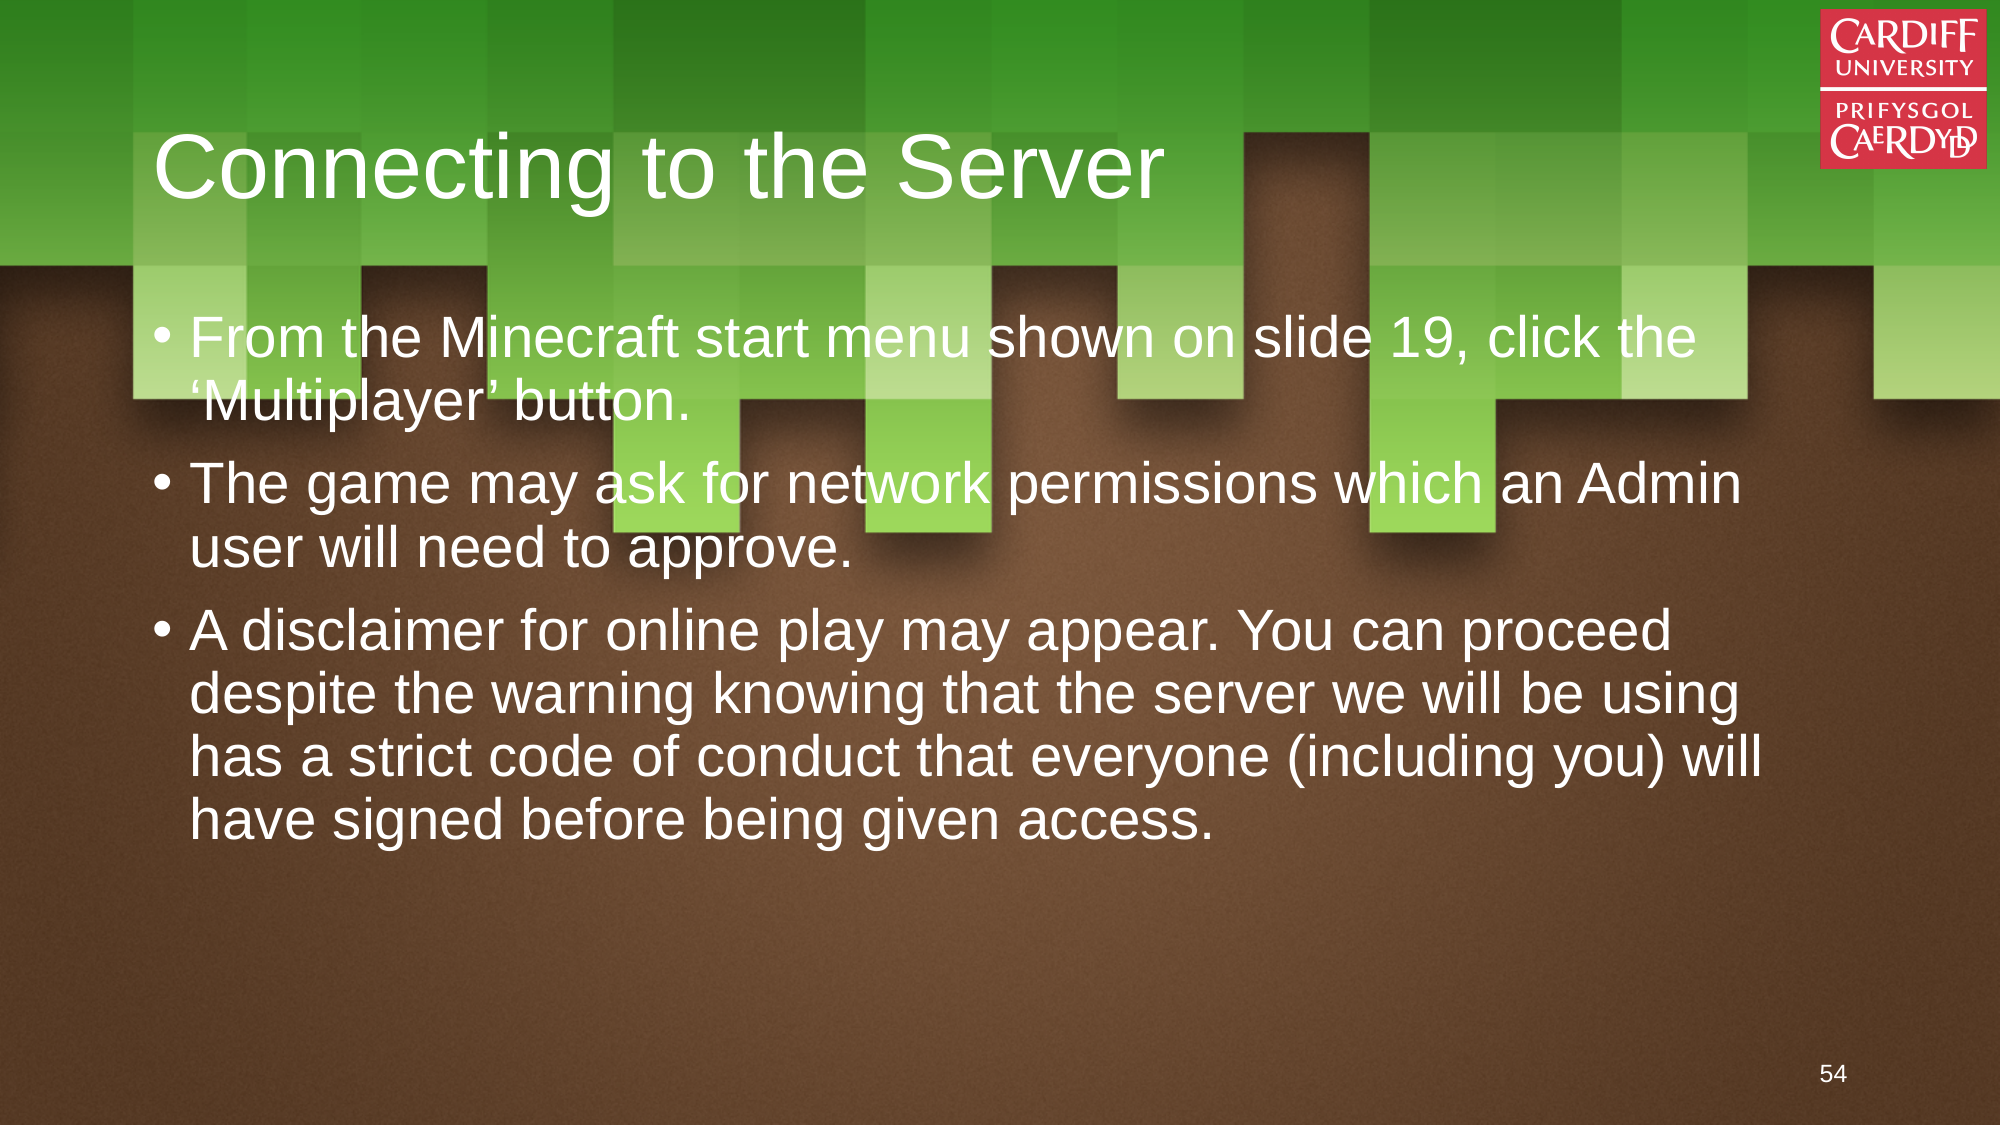

# Connecting to the Server
From the Minecraft start menu shown on slide 19, click the ‘Multiplayer’ button.
The game may ask for network permissions which an Admin user will need to approve.
A disclaimer for online play may appear. You can proceed despite the warning knowing that the server we will be using has a strict code of conduct that everyone (including you) will have signed before being given access.

54